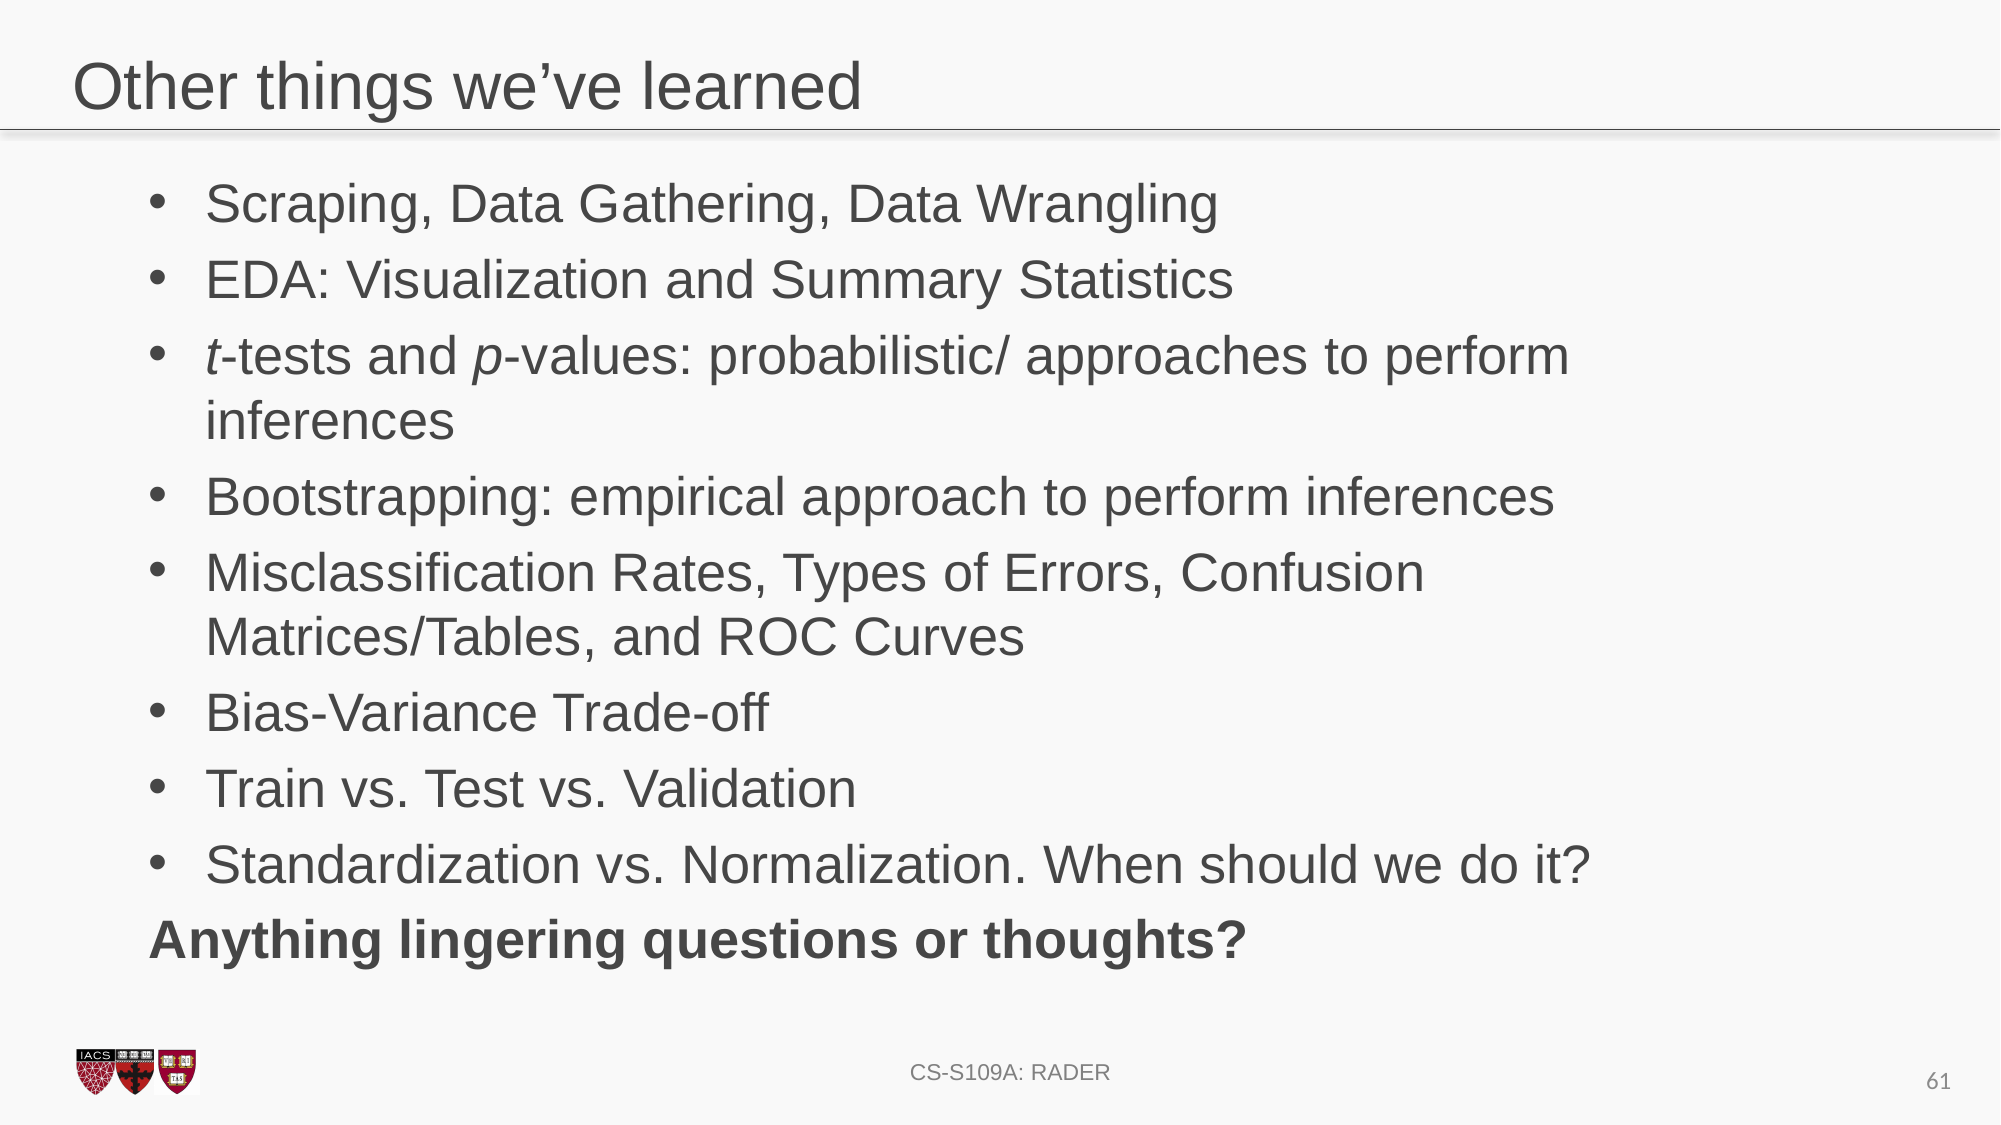

# Other things we’ve learned
Scraping, Data Gathering, Data Wrangling
EDA: Visualization and Summary Statistics
t-tests and p-values: probabilistic/ approaches to perform inferences
Bootstrapping: empirical approach to perform inferences
Misclassification Rates, Types of Errors, Confusion Matrices/Tables, and ROC Curves
Bias-Variance Trade-off
Train vs. Test vs. Validation
Standardization vs. Normalization. When should we do it?
Anything lingering questions or thoughts?

61